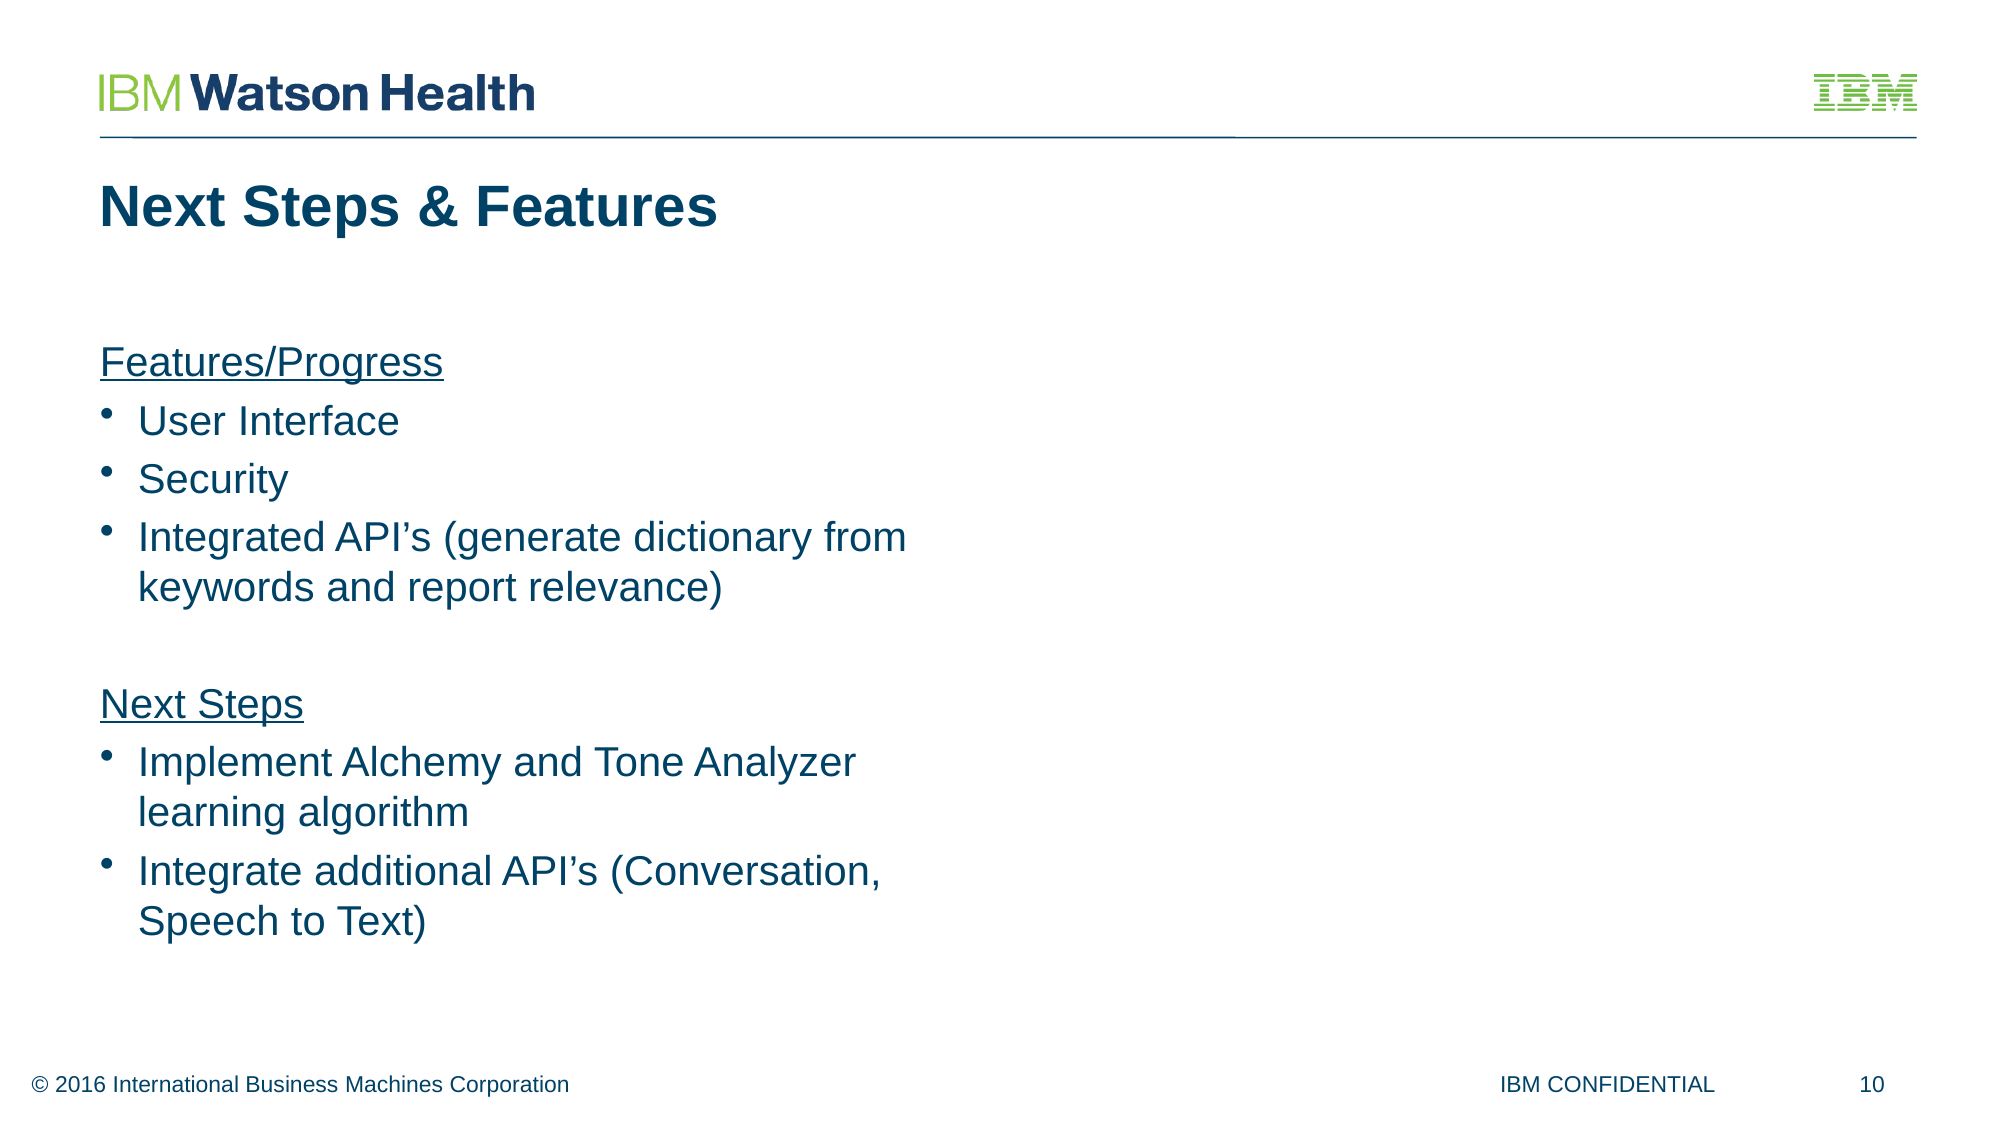

# Next Steps & Features
Features/Progress
User Interface
Security
Integrated API’s (generate dictionary from keywords and report relevance)

Next Steps
Implement Alchemy and Tone Analyzer learning algorithm
Integrate additional API’s (Conversation, Speech to Text)
10
© 2016 International Business Machines Corporation